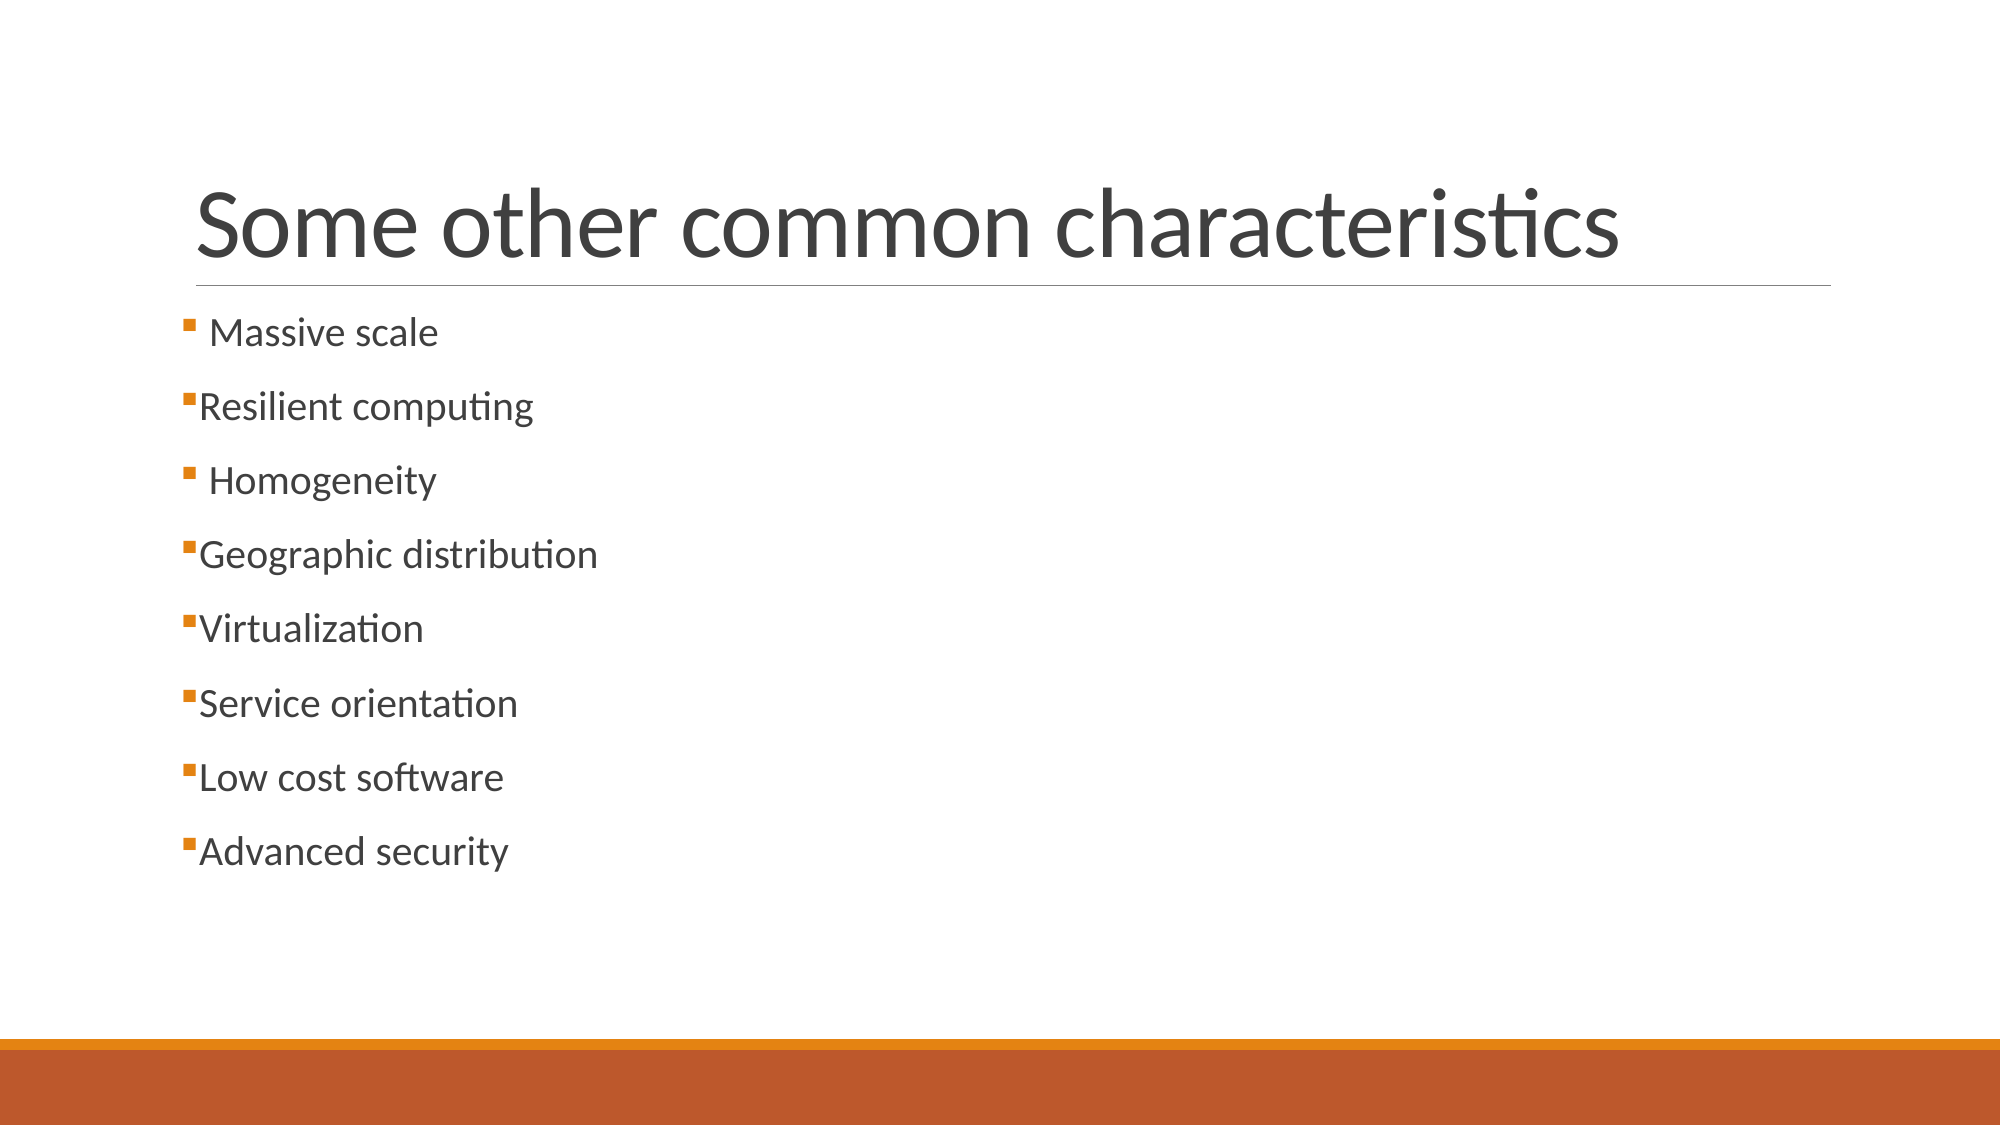

# Some other common characteristics
 Massive scale
Resilient computing
 Homogeneity
Geographic distribution
Virtualization
Service orientation
Low cost software
Advanced security